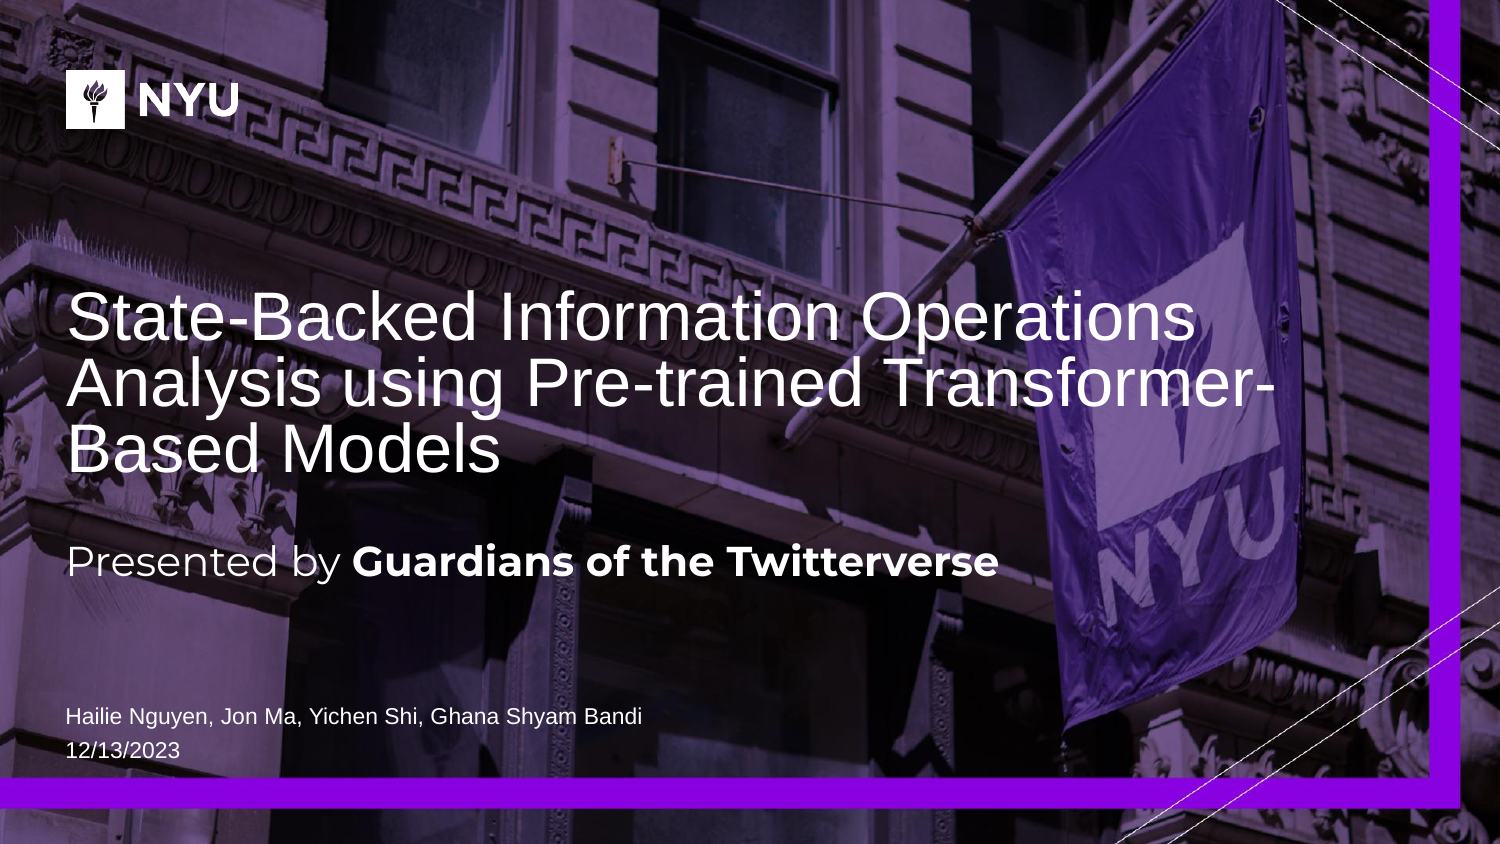

# State-Backed Information Operations Analysis using Pre-trained Transformer-Based Models
Presented by Guardians of the Twitterverse
Hailie Nguyen, Jon Ma, Yichen Shi, Ghana Shyam Bandi
12/13/2023